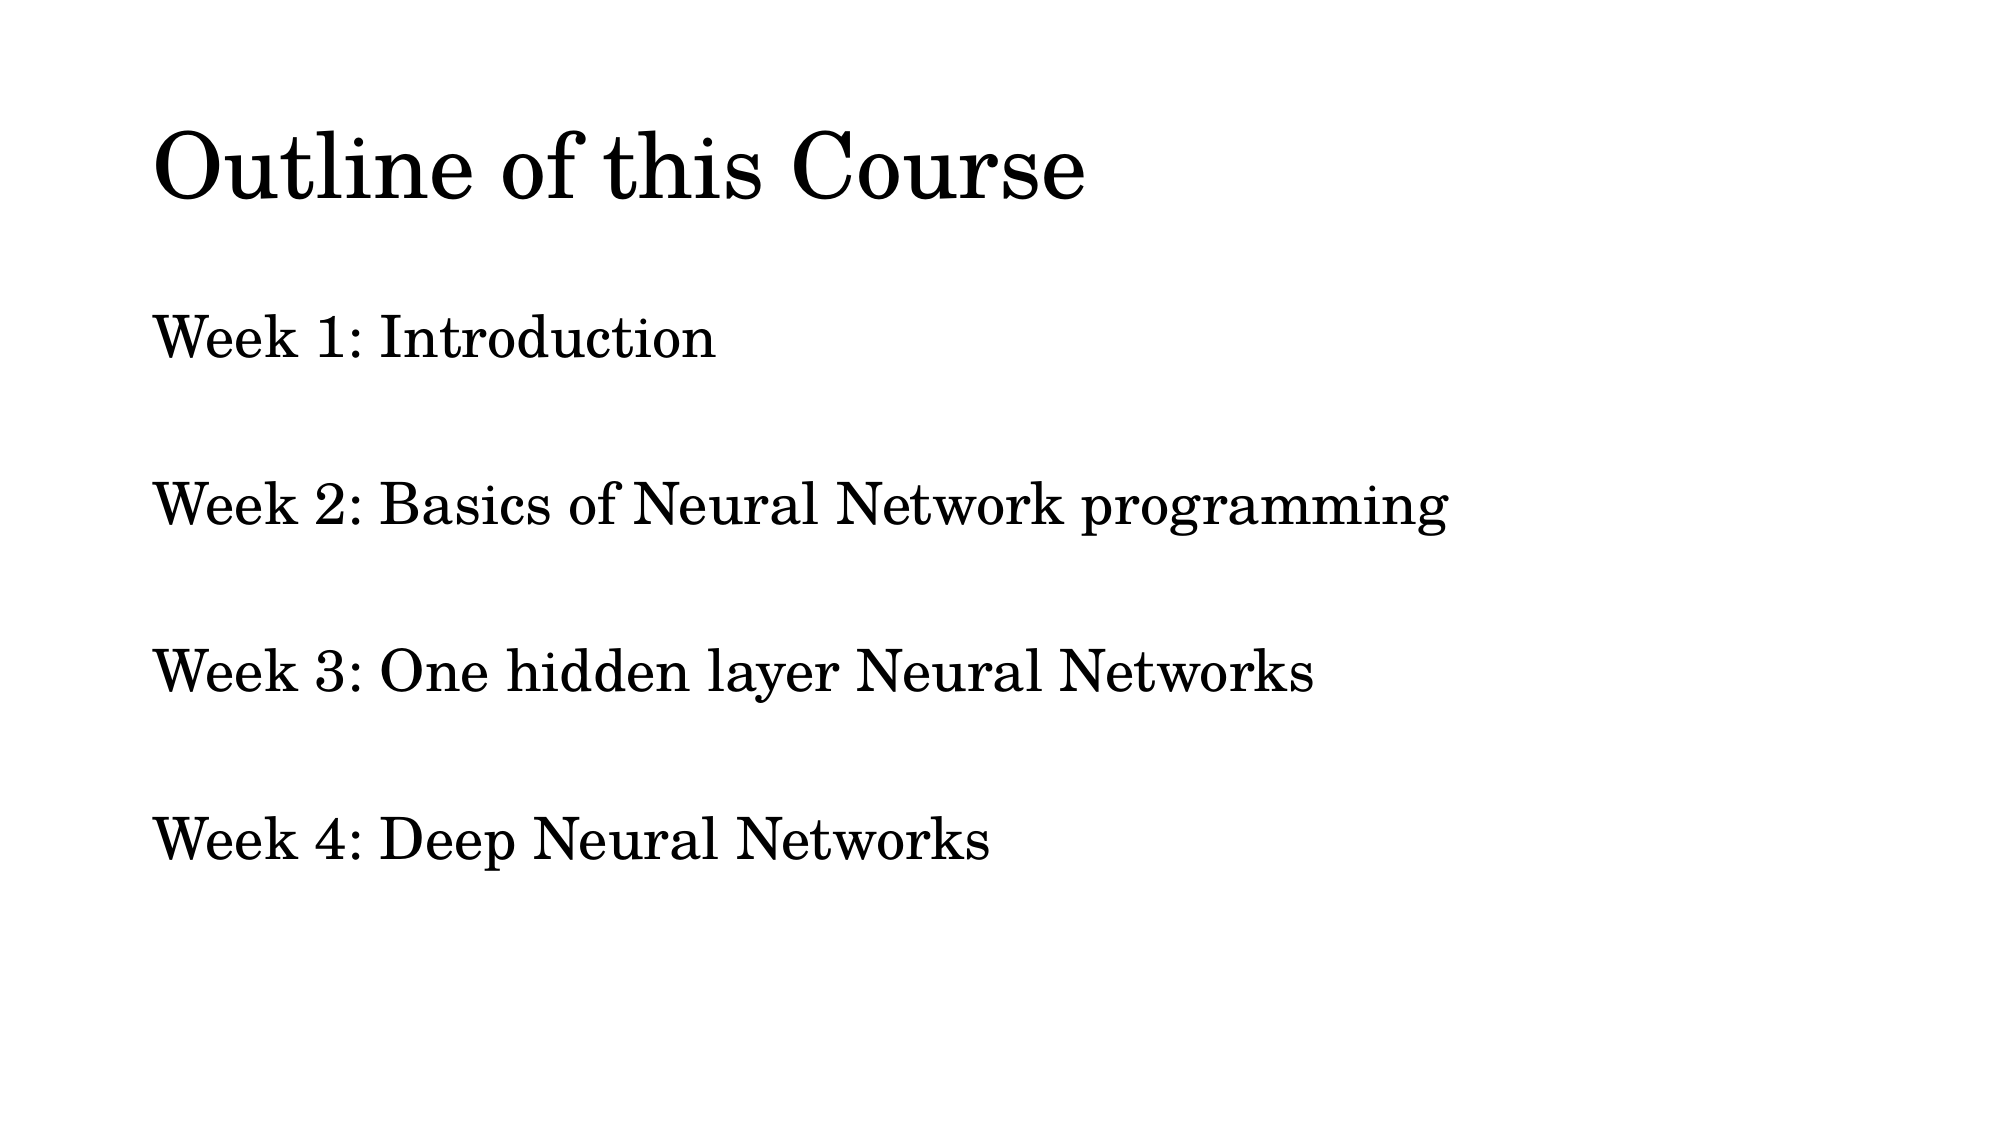

# Outline of this Course
Week 1: Introduction

Week 2: Basics of Neural Network programming

Week 3: One hidden layer Neural Networks

Week 4: Deep Neural Networks